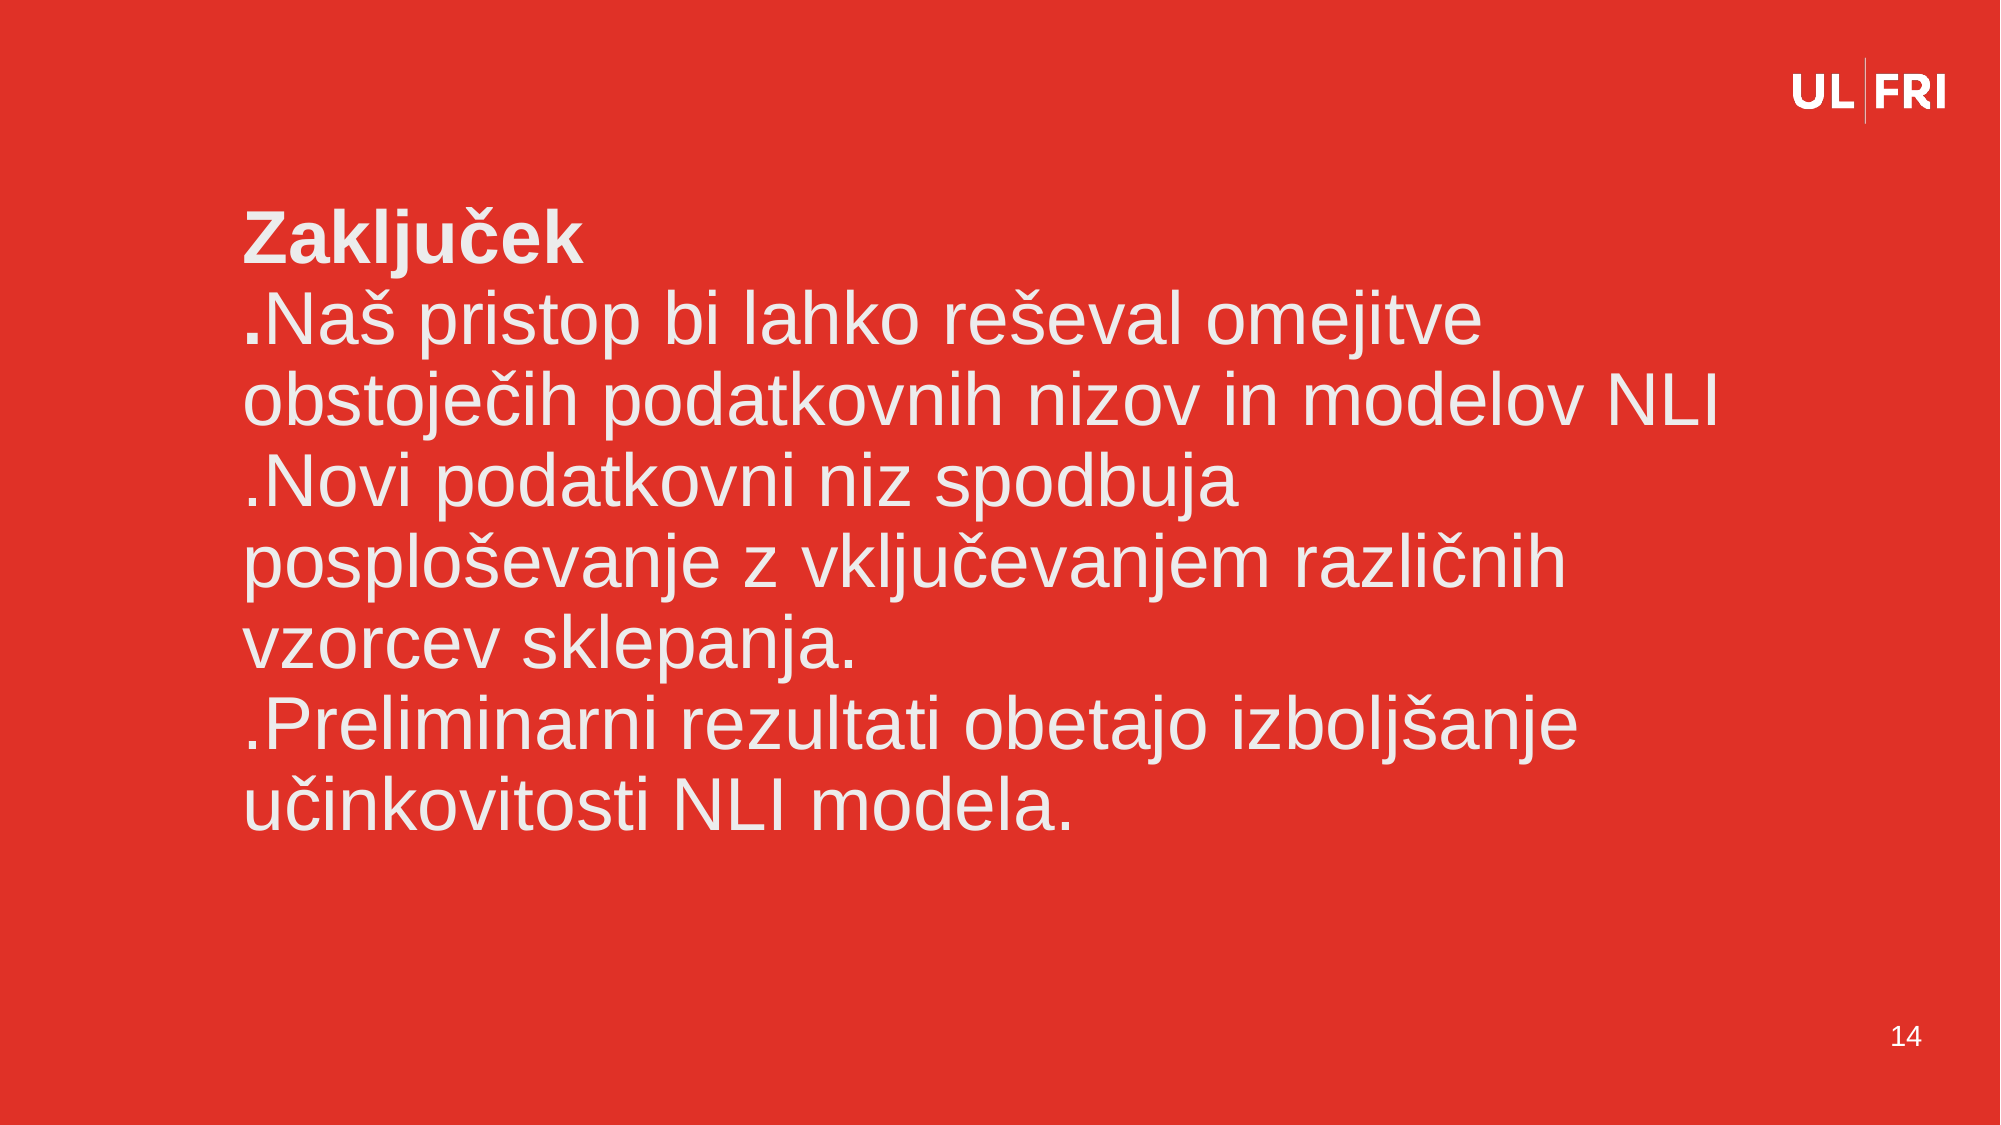

# Zaključek .Naš pristop bi lahko reševal omejitve obstoječih podatkovnih nizov in modelov NLI .Novi podatkovni niz spodbuja posploševanje z vključevanjem različnih vzorcev sklepanja. .Preliminarni rezultati obetajo izboljšanje učinkovitosti NLI modela.
14